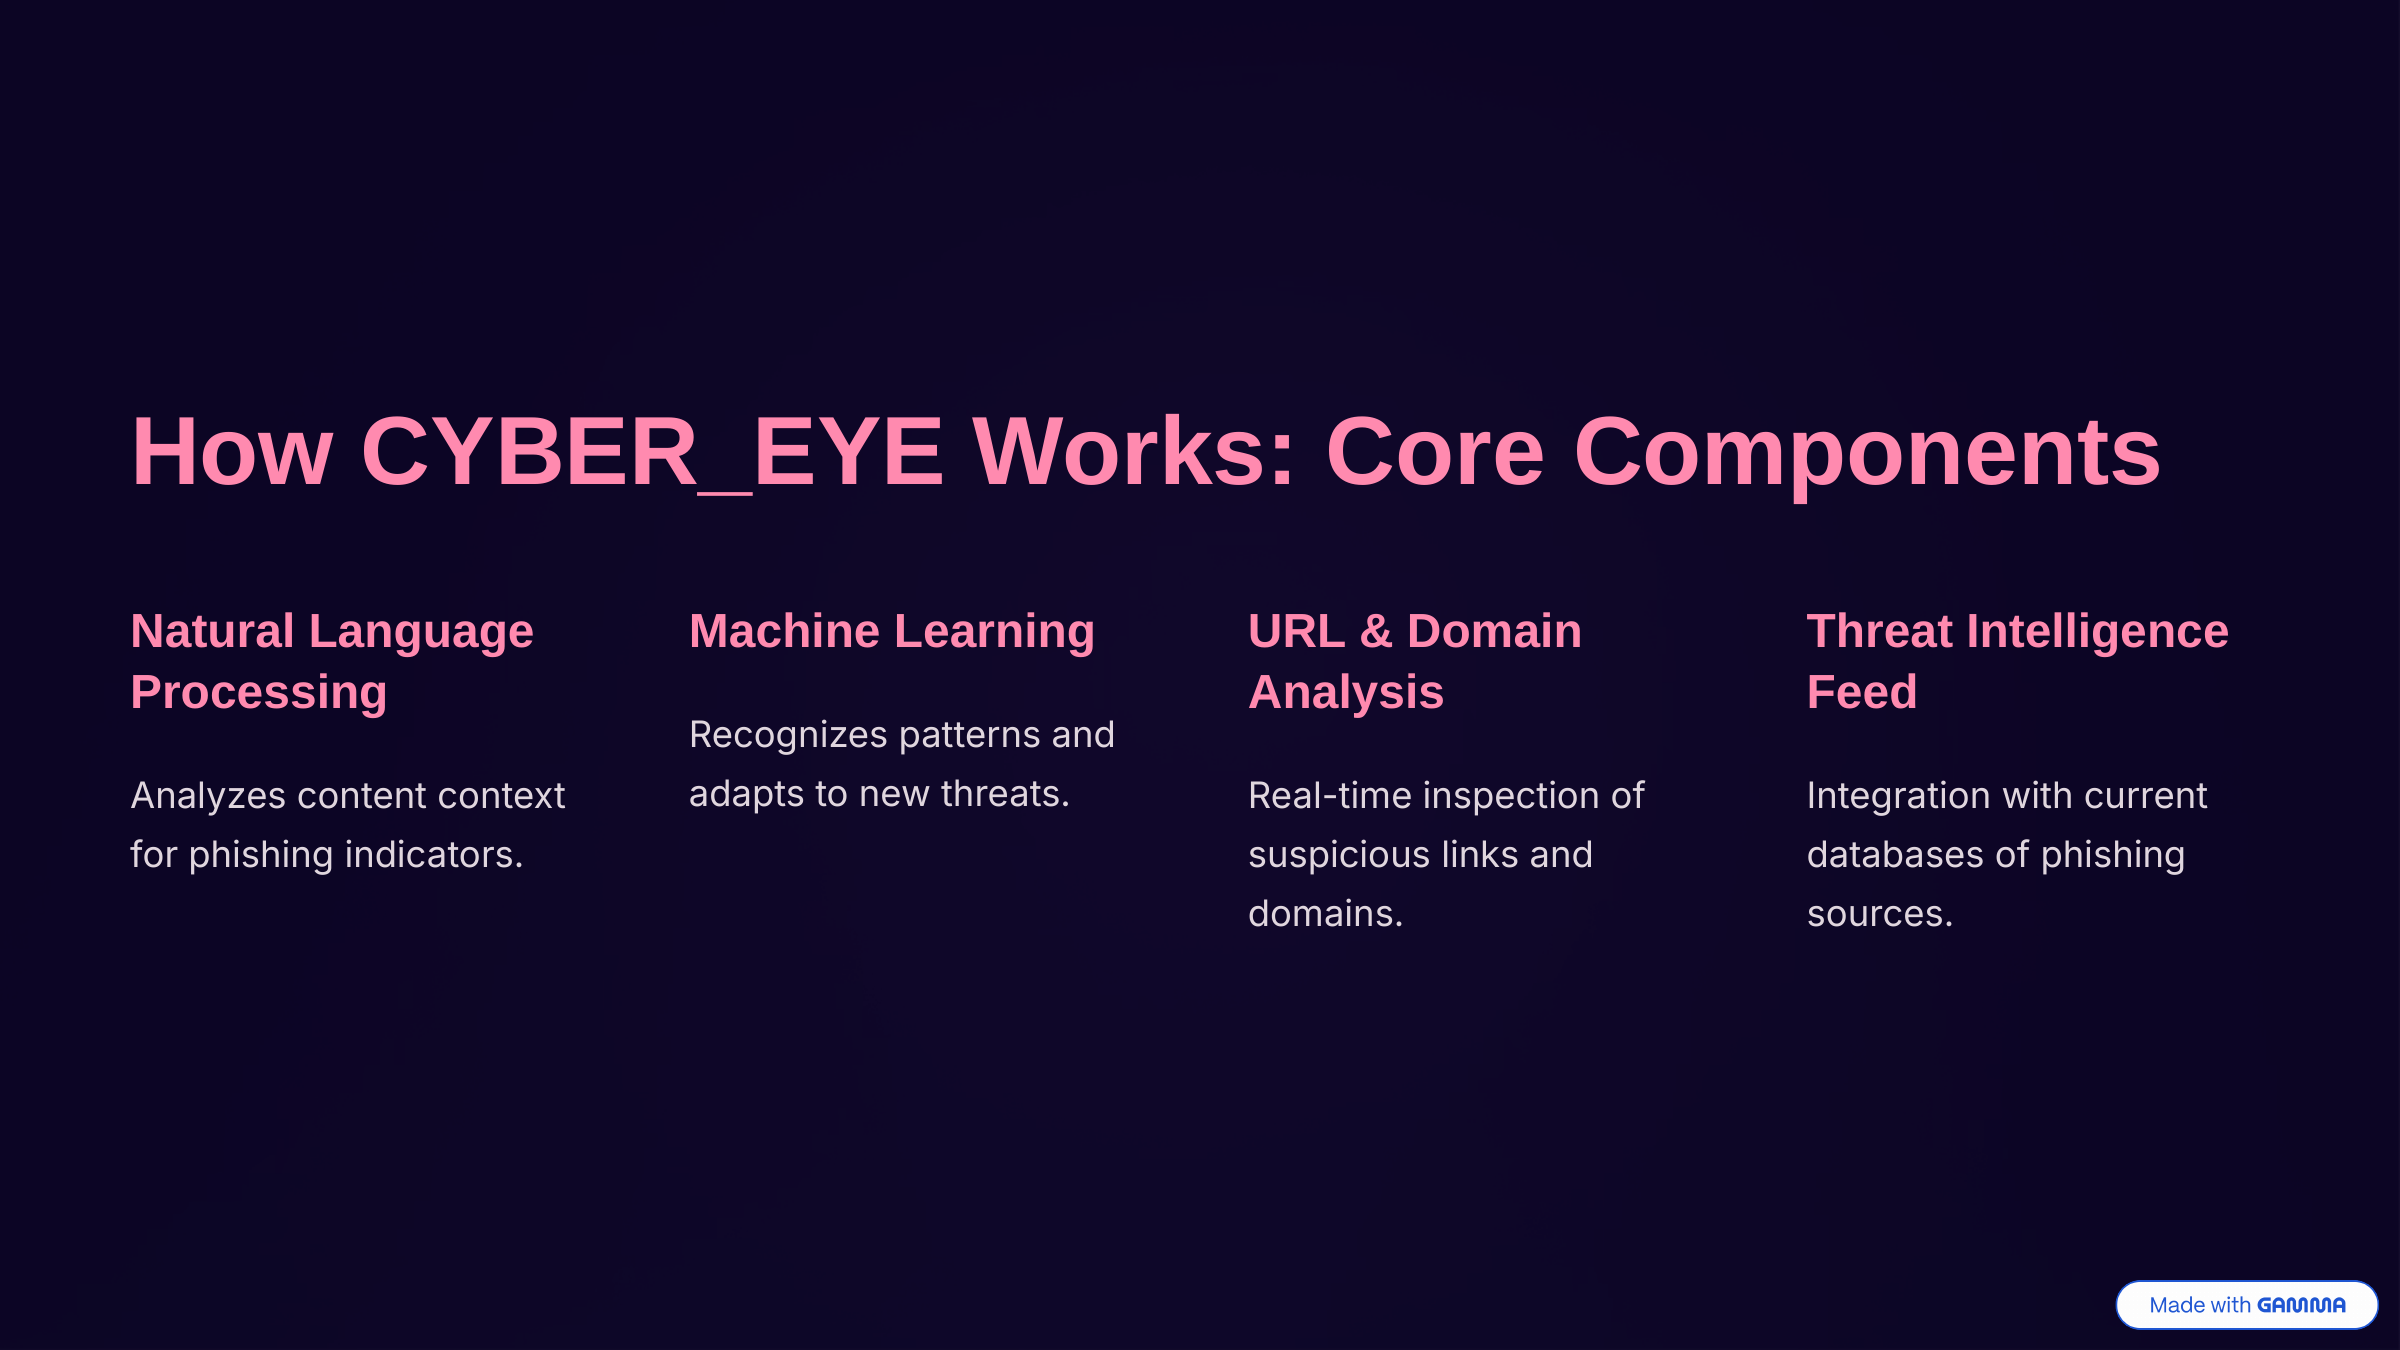

How CYBER_EYE Works: Core Components
Natural Language Processing
Machine Learning
URL & Domain Analysis
Threat Intelligence Feed
Recognizes patterns and adapts to new threats.
Analyzes content context for phishing indicators.
Real-time inspection of suspicious links and domains.
Integration with current databases of phishing sources.